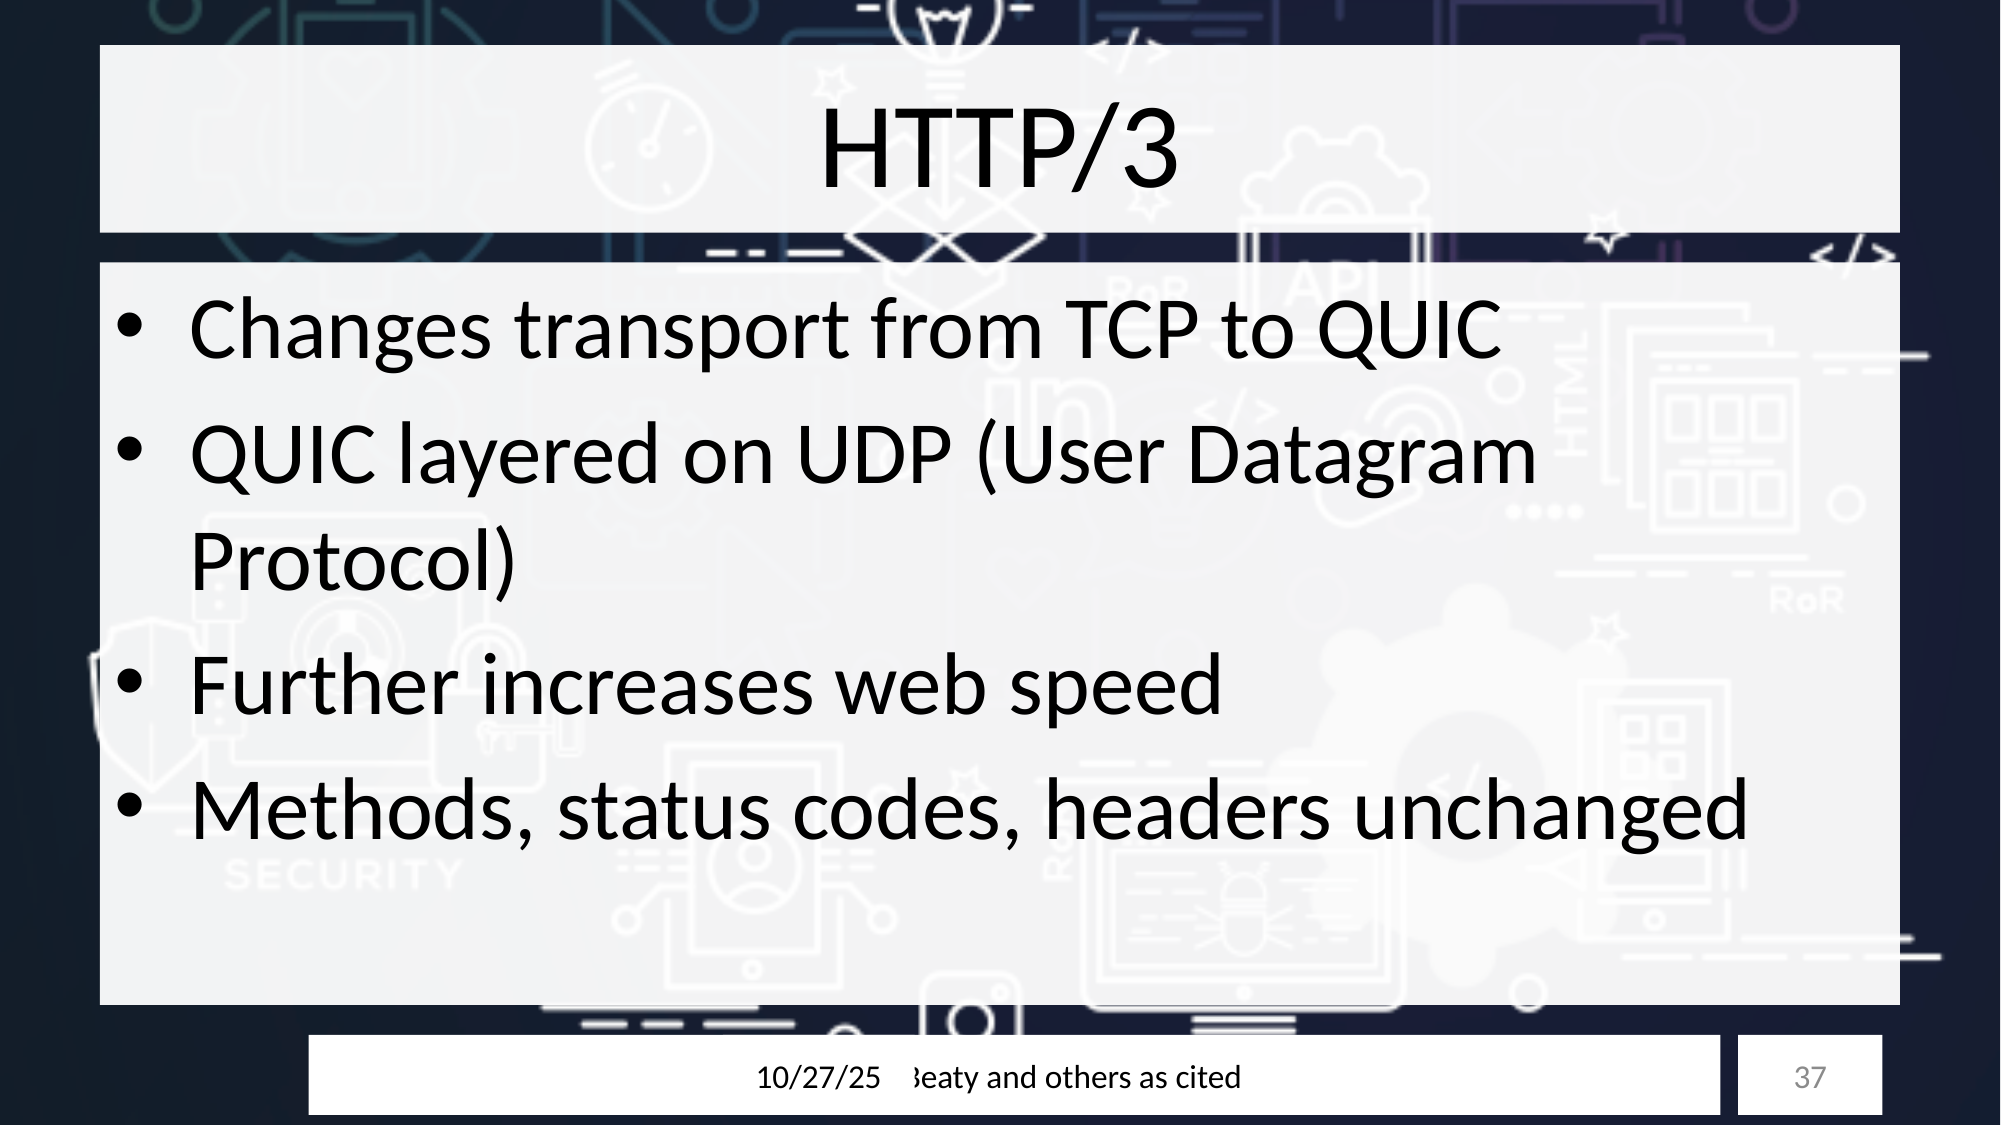

# HTTP/3
Changes transport from TCP to QUIC
QUIC layered on UDP (User Datagram Protocol)
Further increases web speed
Methods, status codes, headers unchanged

© Steve Beaty and others as cited
37
10/27/25